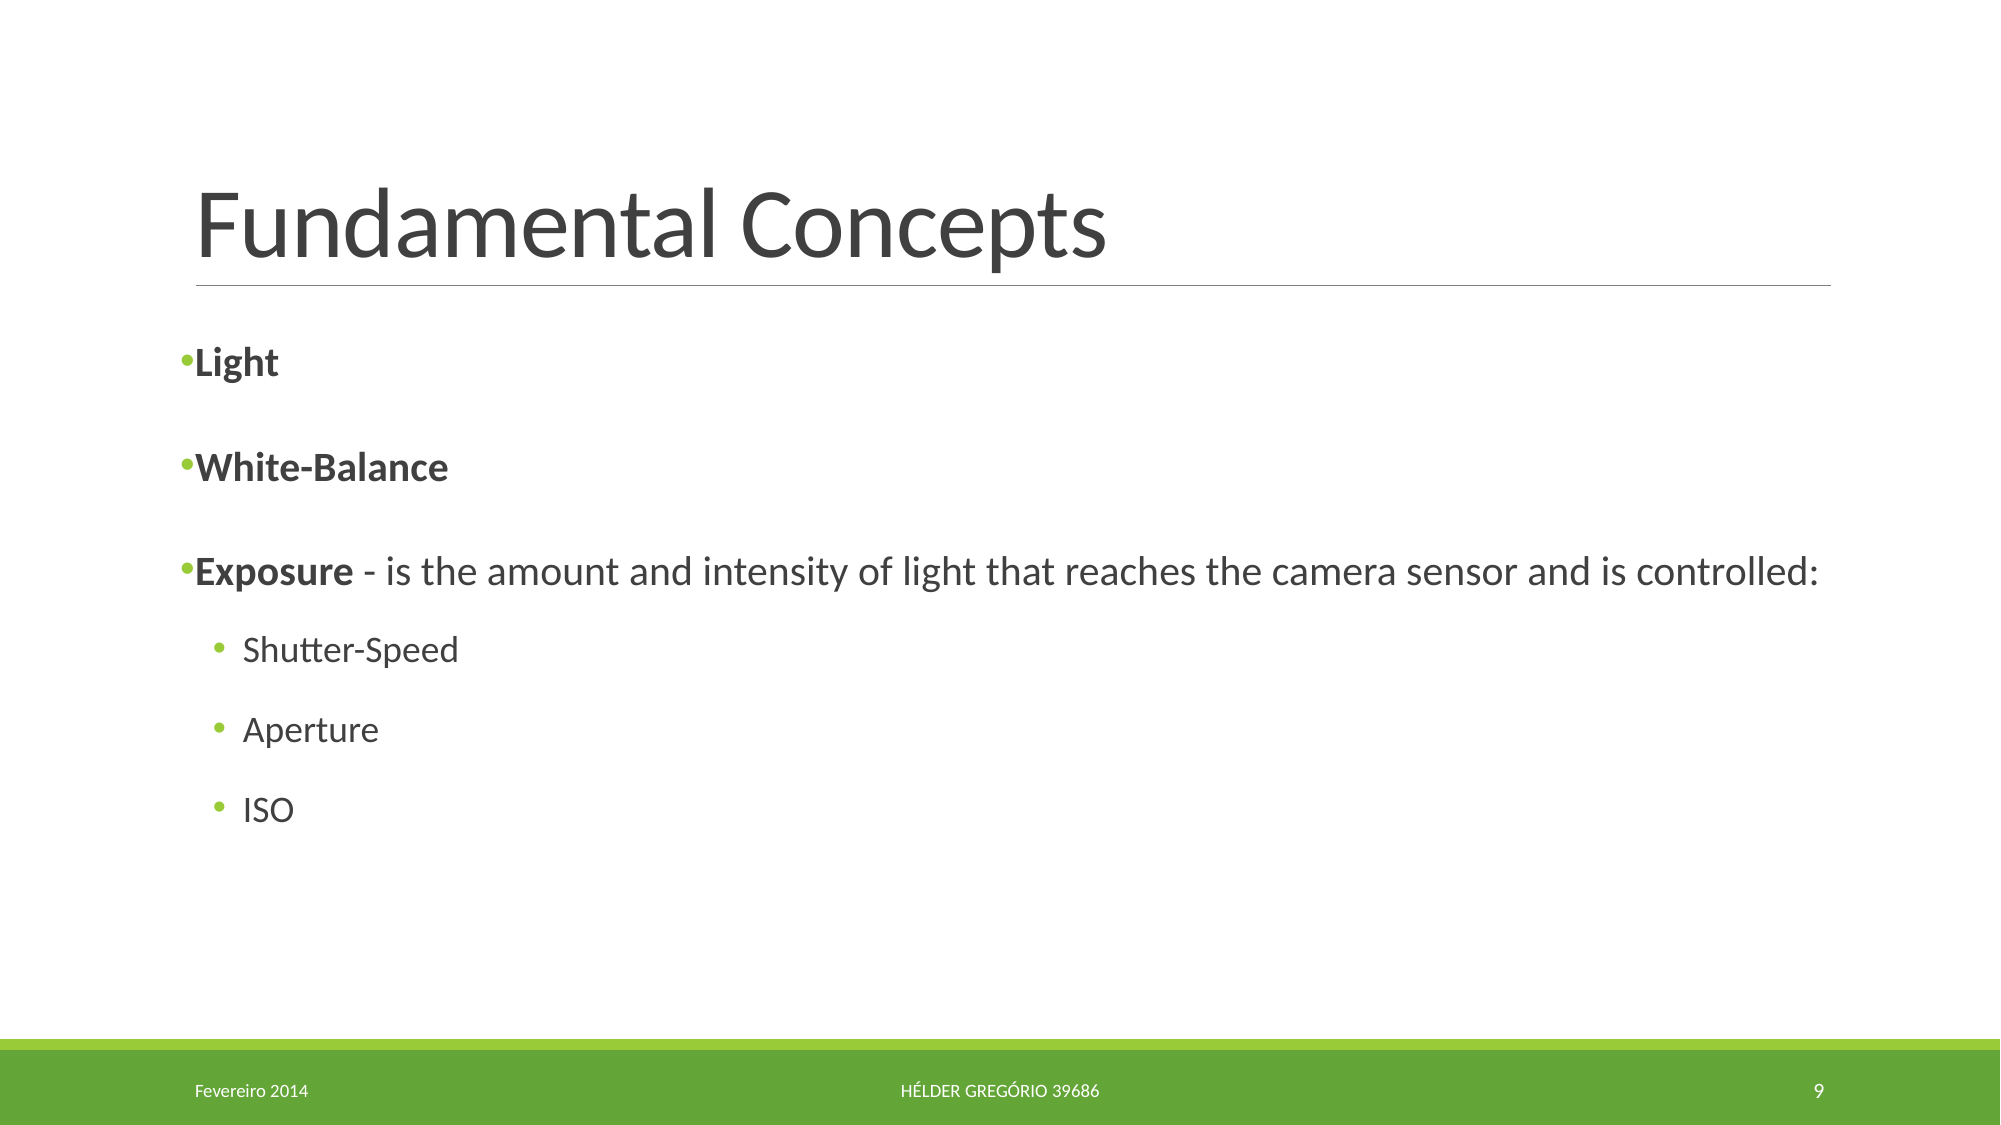

# Fundamental Concepts
Light
White-Balance
Exposure - is the amount and intensity of light that reaches the camera sensor and is controlled:
Shutter-Speed
Aperture
ISO
Fevereiro 2014
Hélder Gregório 39686
9